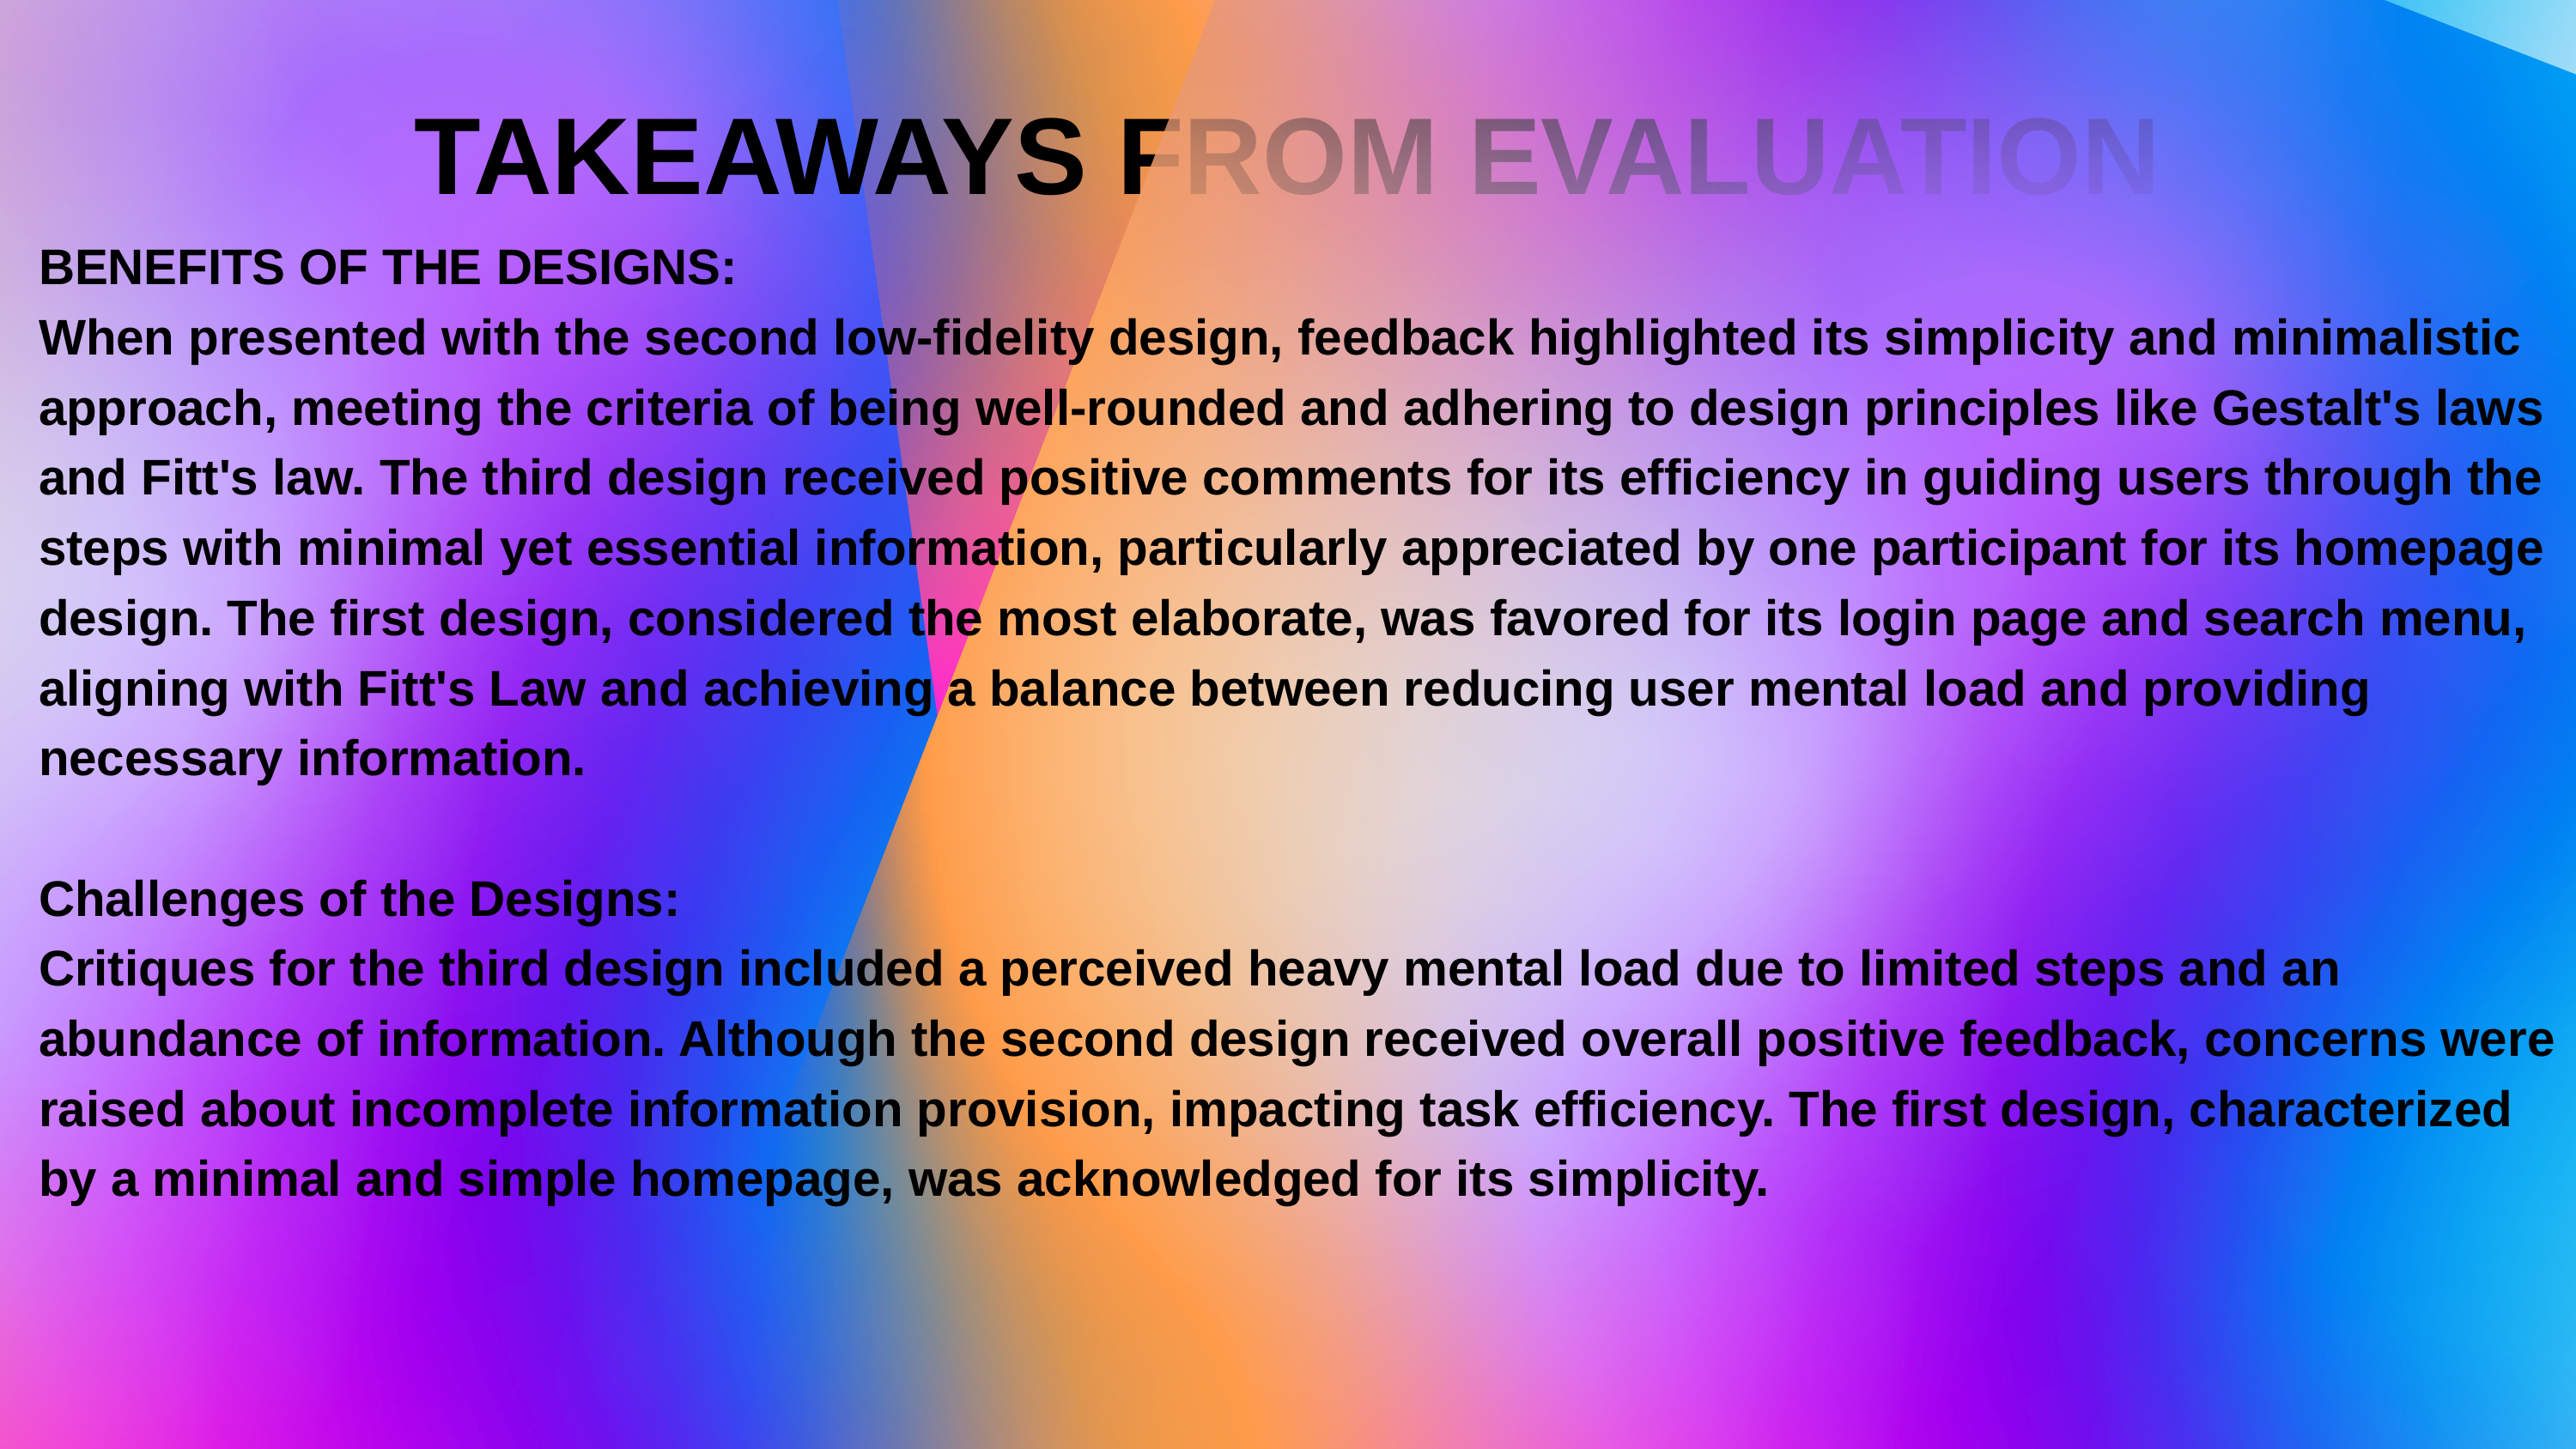

TAKEAWAYS FROM EVALUATION
BENEFITS OF THE DESIGNS:
When presented with the second low-fidelity design, feedback highlighted its simplicity and minimalistic approach, meeting the criteria of being well-rounded and adhering to design principles like Gestalt's laws and Fitt's law. The third design received positive comments for its efficiency in guiding users through the steps with minimal yet essential information, particularly appreciated by one participant for its homepage design. The first design, considered the most elaborate, was favored for its login page and search menu, aligning with Fitt's Law and achieving a balance between reducing user mental load and providing necessary information.

Challenges of the Designs:
Critiques for the third design included a perceived heavy mental load due to limited steps and an abundance of information. Although the second design received overall positive feedback, concerns were raised about incomplete information provision, impacting task efficiency. The first design, characterized by a minimal and simple homepage, was acknowledged for its simplicity.